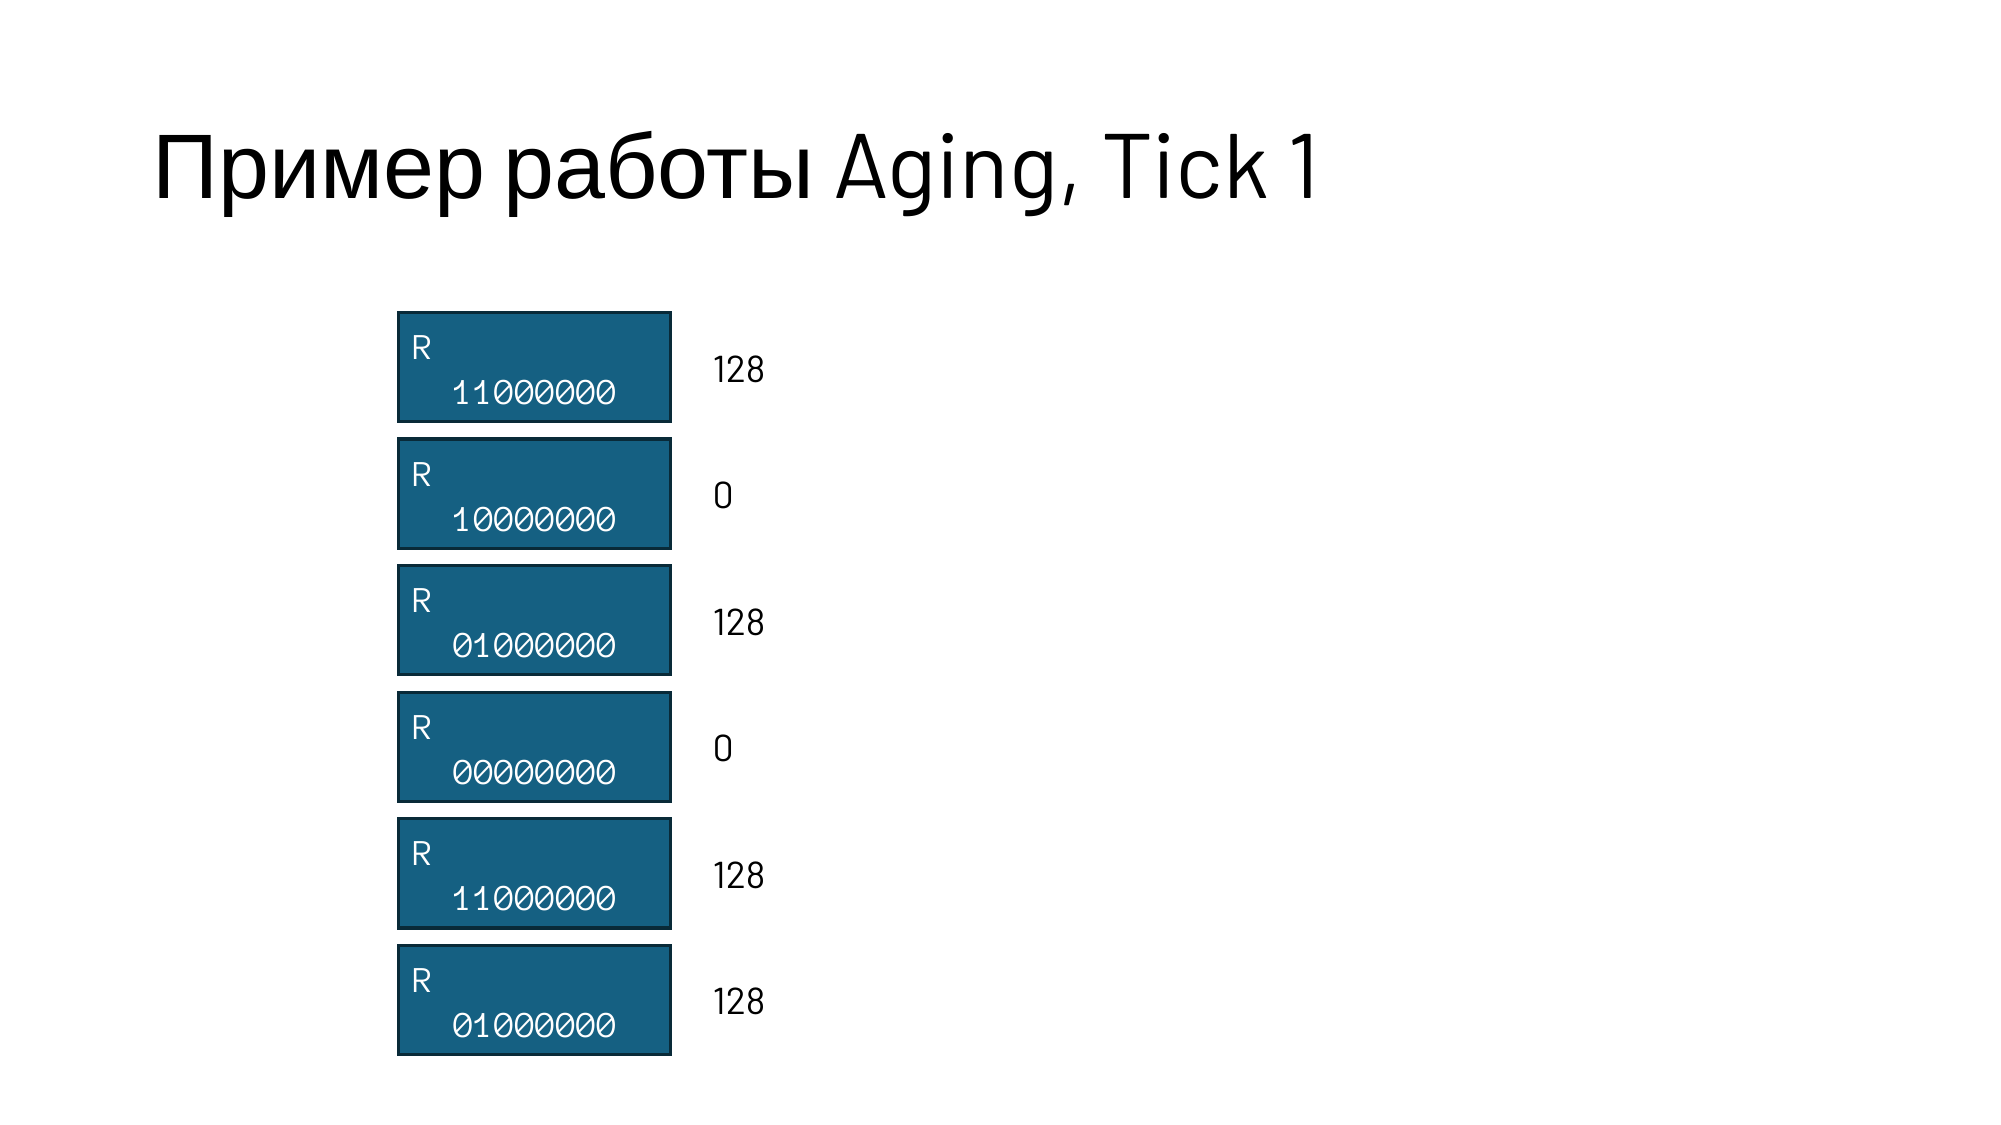

# Пример работы Aging, Tick 1
R
  110000000
128
R
  100000000
0
R
  010000000
128
R
  000000000
0
R
  110000000
128
R
  010000000
128